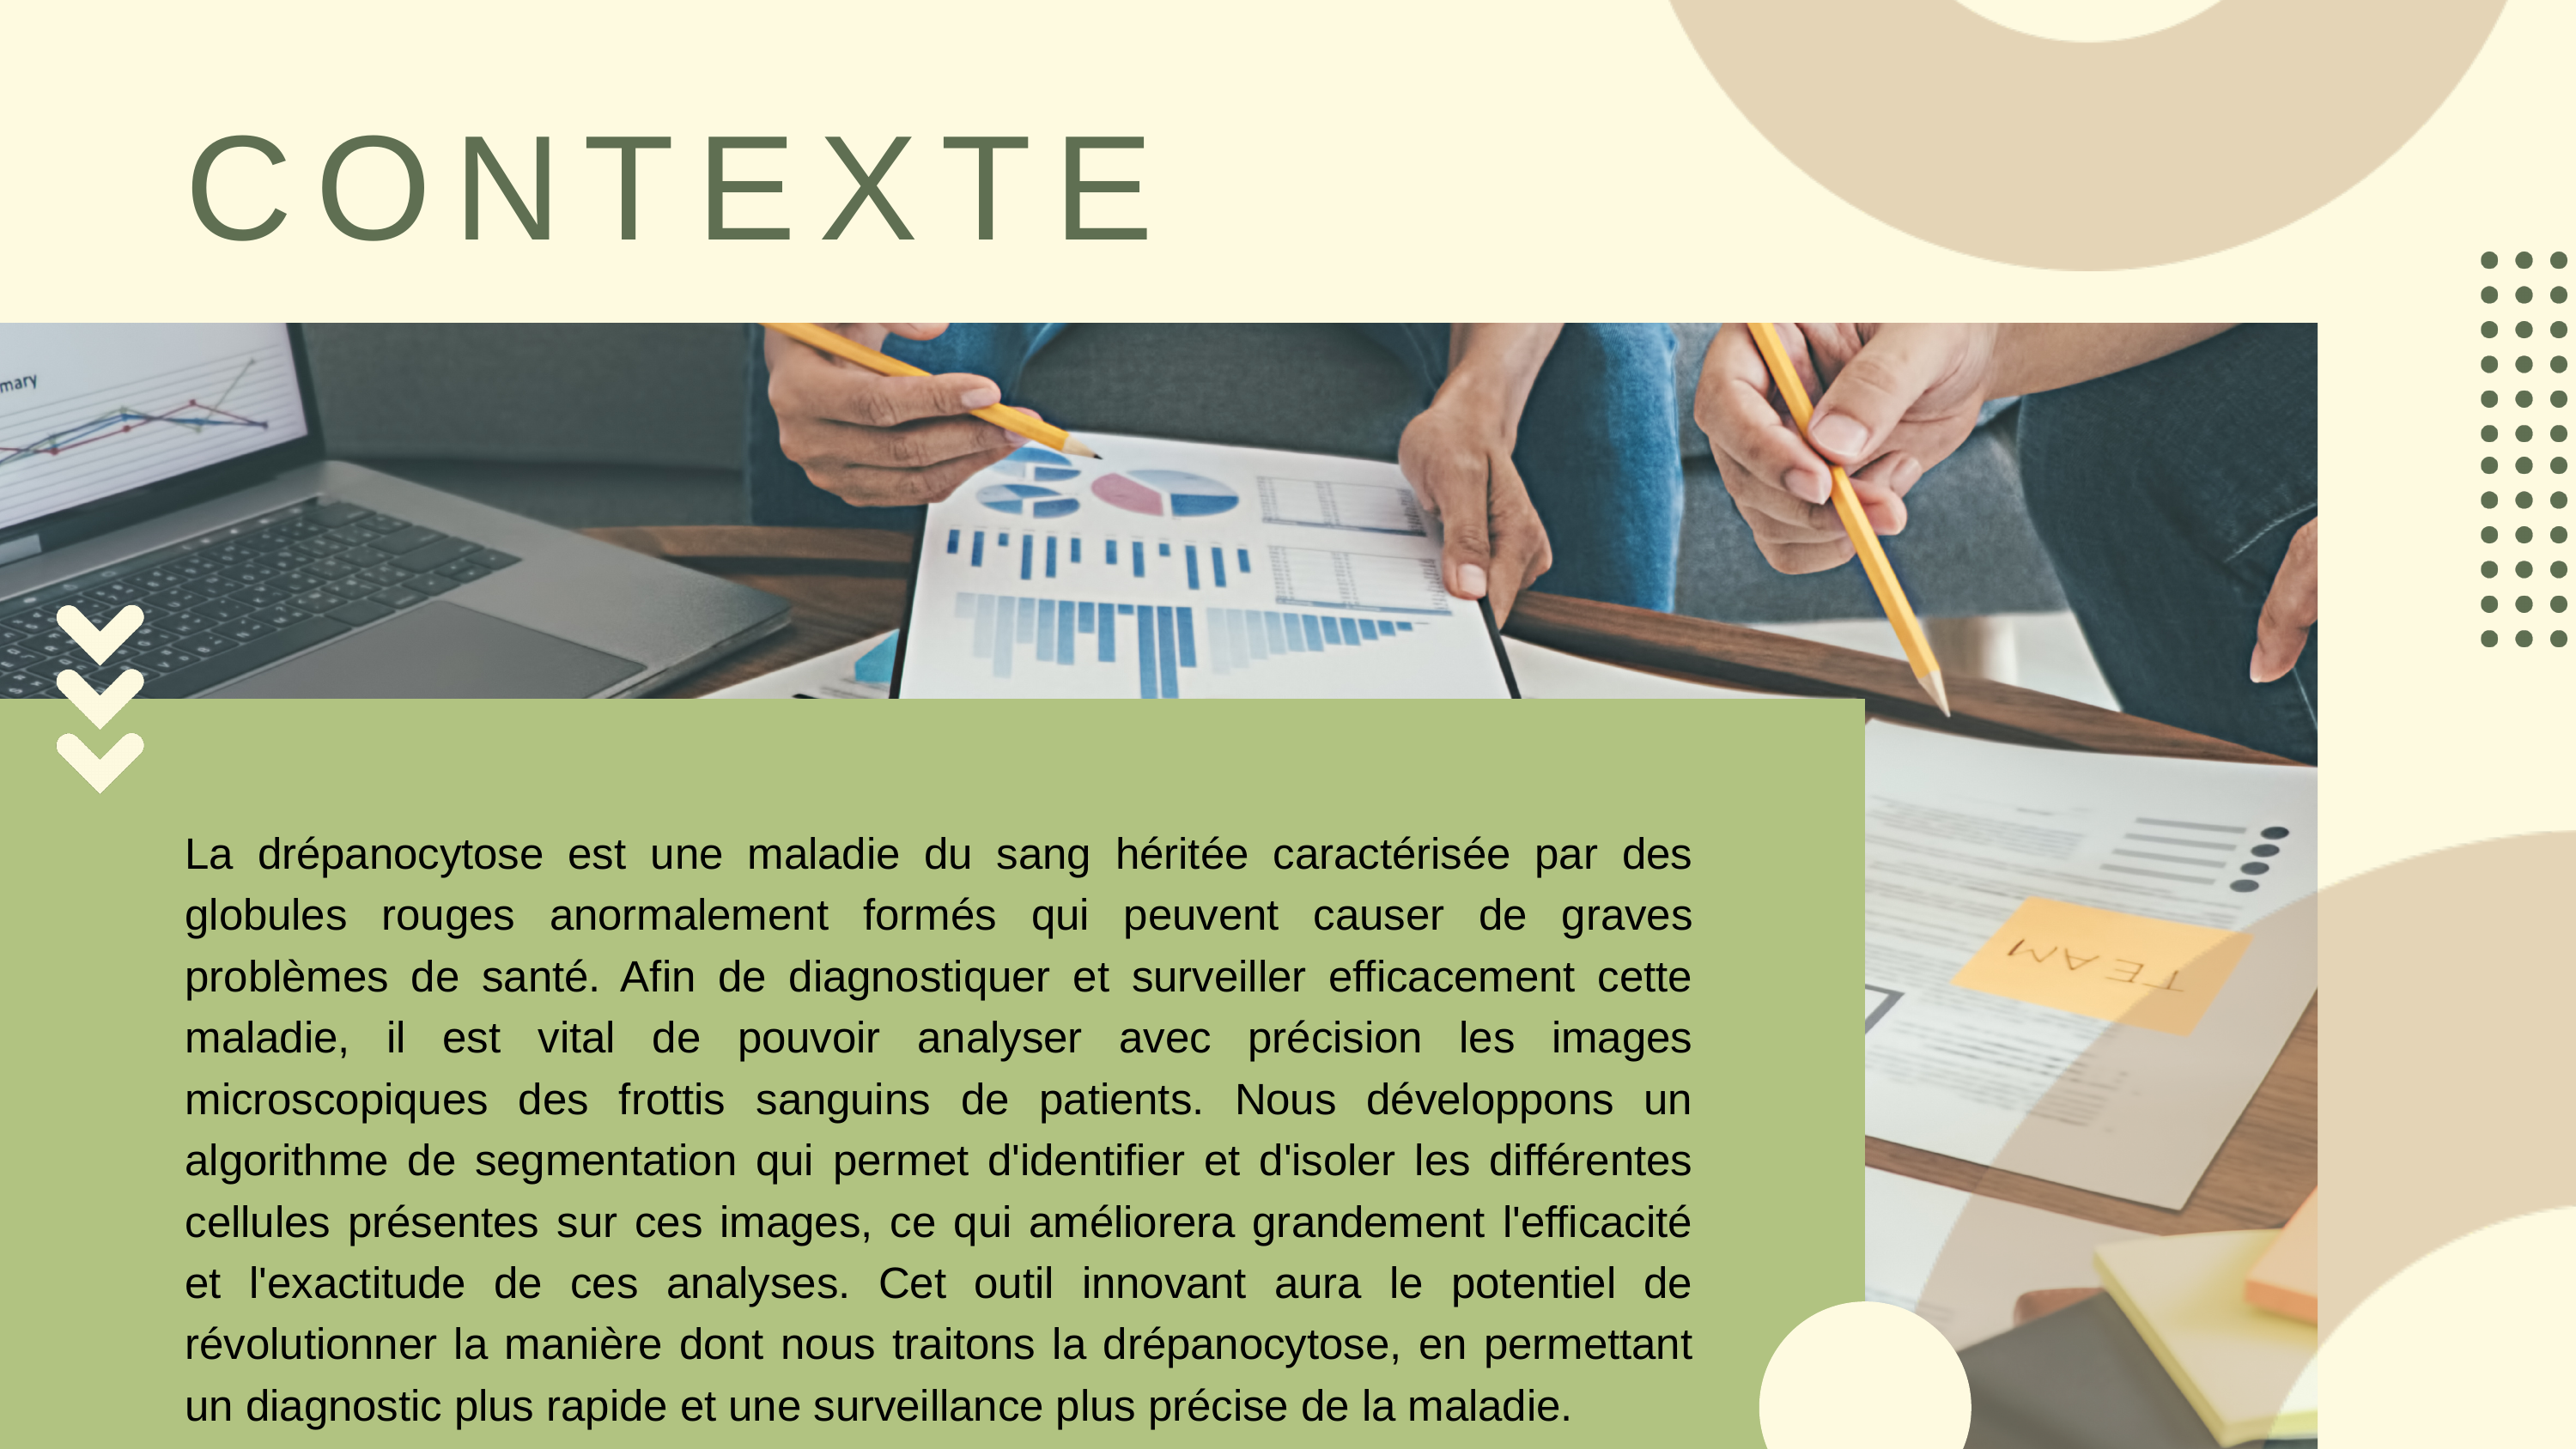

CONTEXTE

La drépanocytose est une maladie du sang héritée caractérisée par des globules rouges anormalement formés qui peuvent causer de graves problèmes de santé. Afin de diagnostiquer et surveiller efficacement cette maladie, il est vital de pouvoir analyser avec précision les images microscopiques des frottis sanguins de patients. Nous développons un algorithme de segmentation qui permet d'identifier et d'isoler les différentes cellules présentes sur ces images, ce qui améliorera grandement l'efficacité et l'exactitude de ces analyses. Cet outil innovant aura le potentiel de révolutionner la manière dont nous traitons la drépanocytose, en permettant un diagnostic plus rapide et une surveillance plus précise de la maladie.